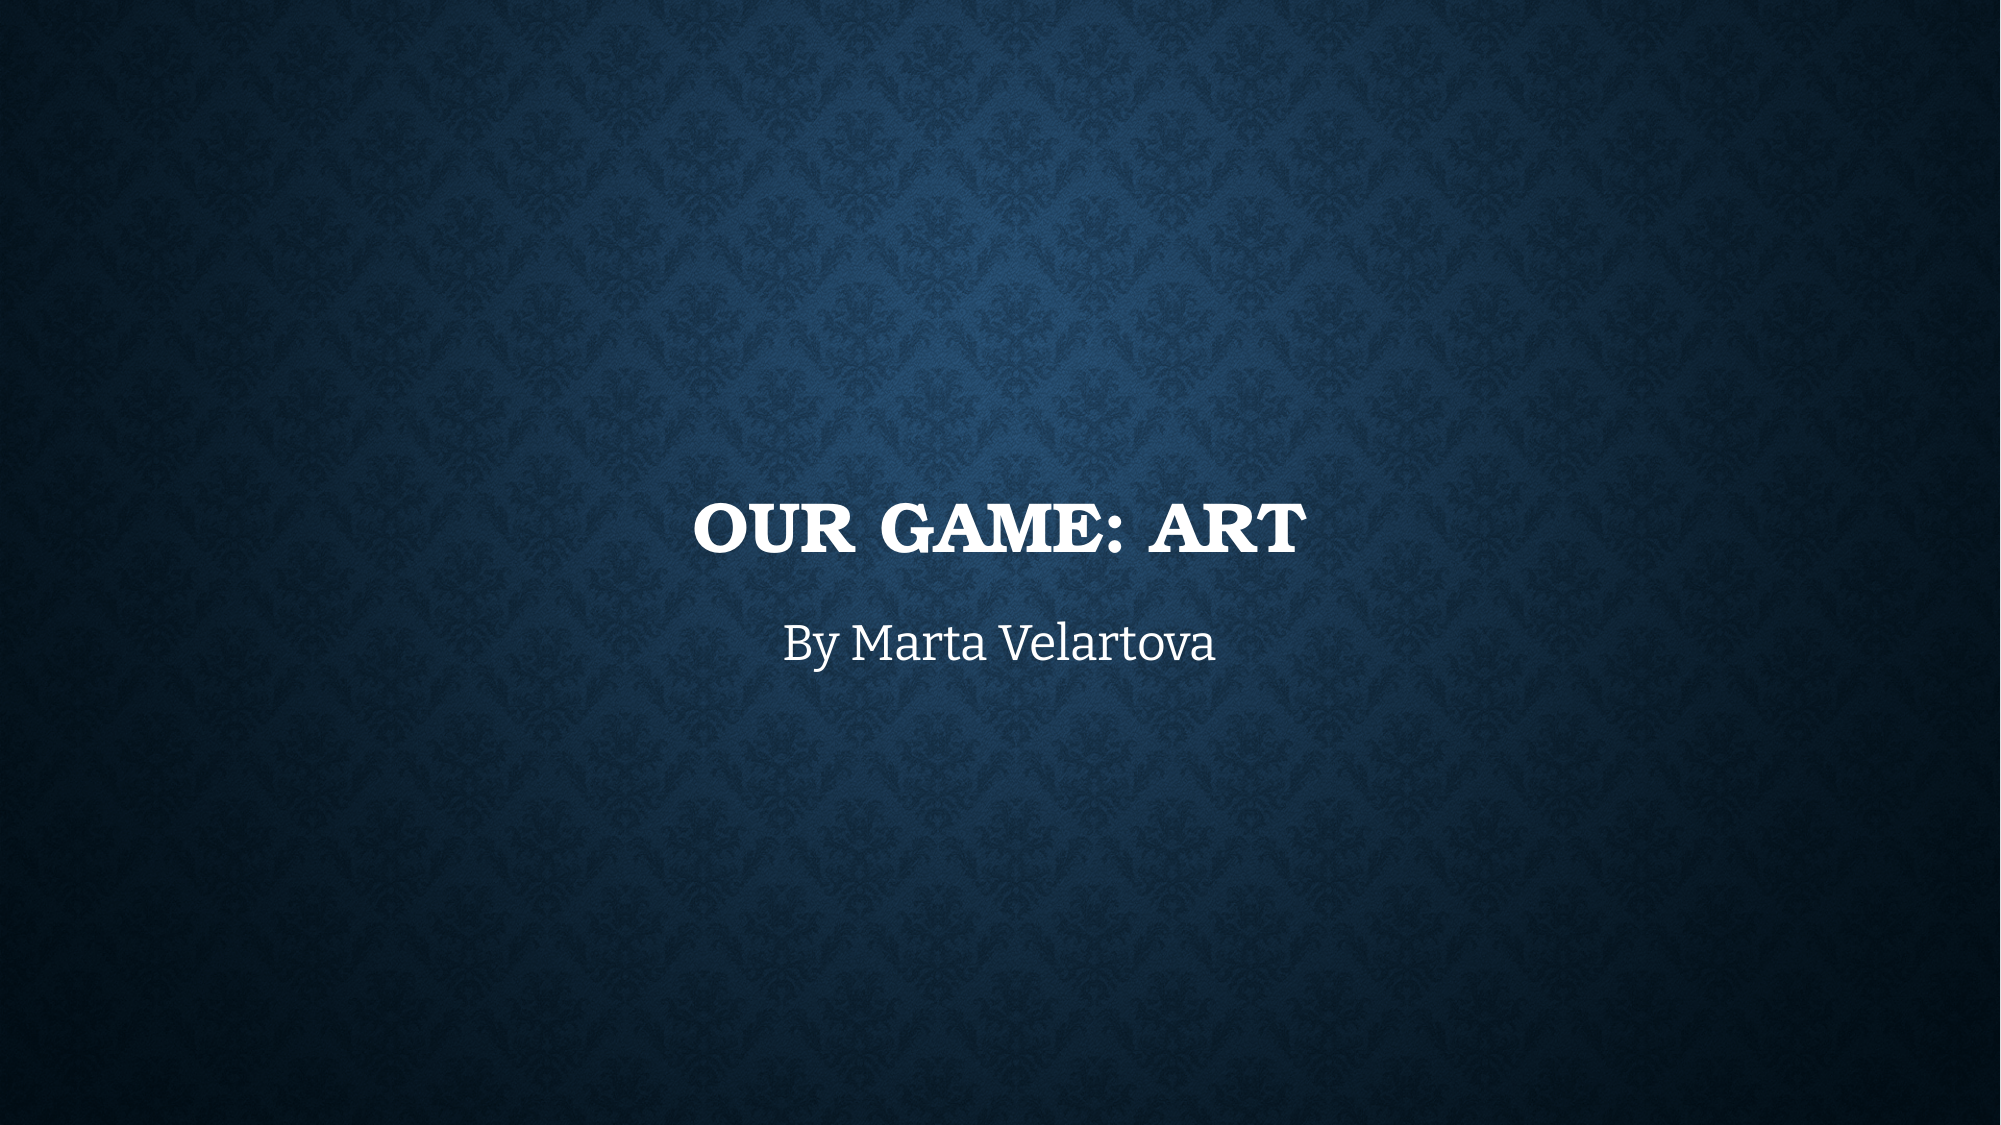

# Our Game: Art
By Marta Velartova